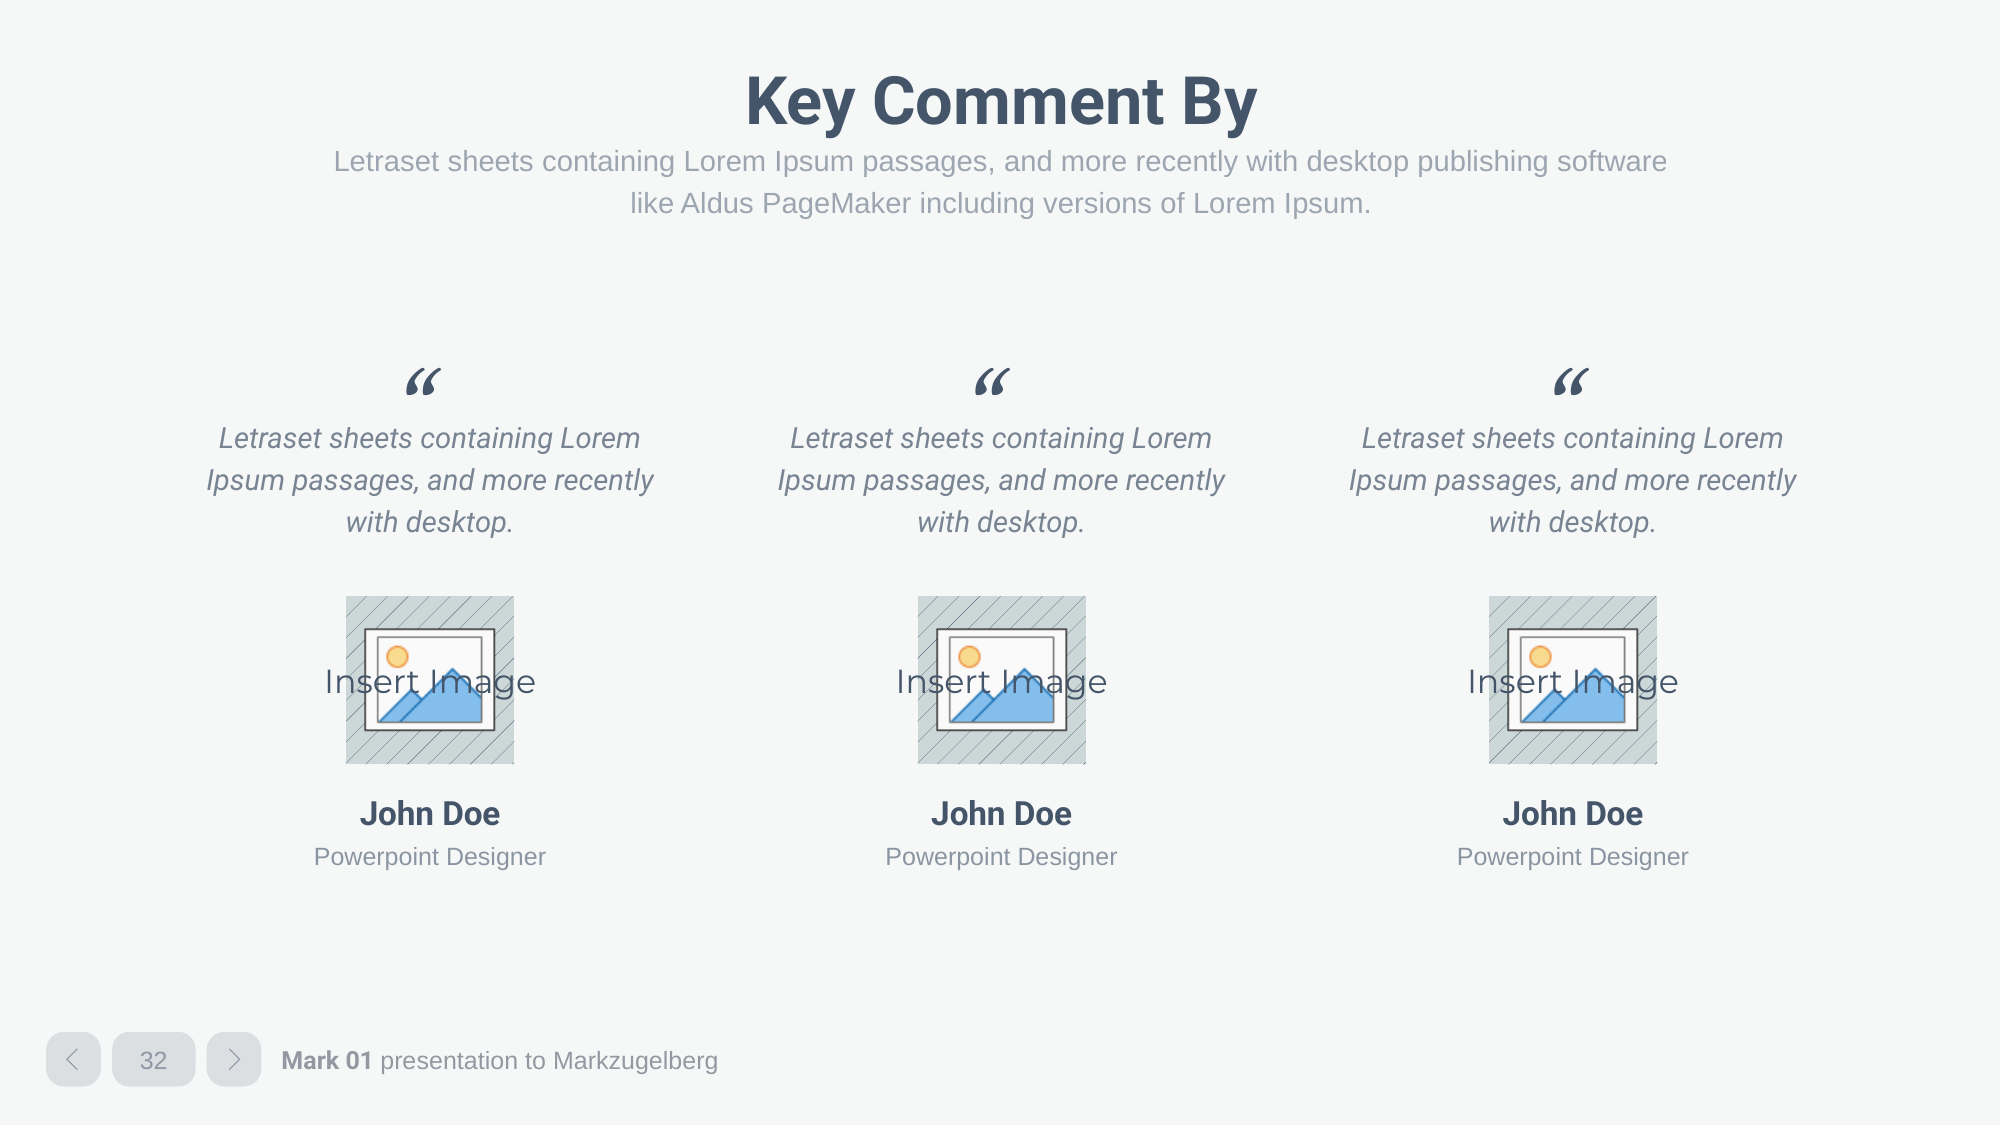

# Key Comment By
Letraset sheets containing Lorem Ipsum passages, and more recently with desktop publishing software like Aldus PageMaker including versions of Lorem Ipsum.
“
“
“
Letraset sheets containing Lorem Ipsum passages, and more recently with desktop.
Letraset sheets containing Lorem Ipsum passages, and more recently with desktop.
Letraset sheets containing Lorem Ipsum passages, and more recently with desktop.

John Doe
John Doe
John Doe
Powerpoint Designer
Powerpoint Designer
Powerpoint Designer